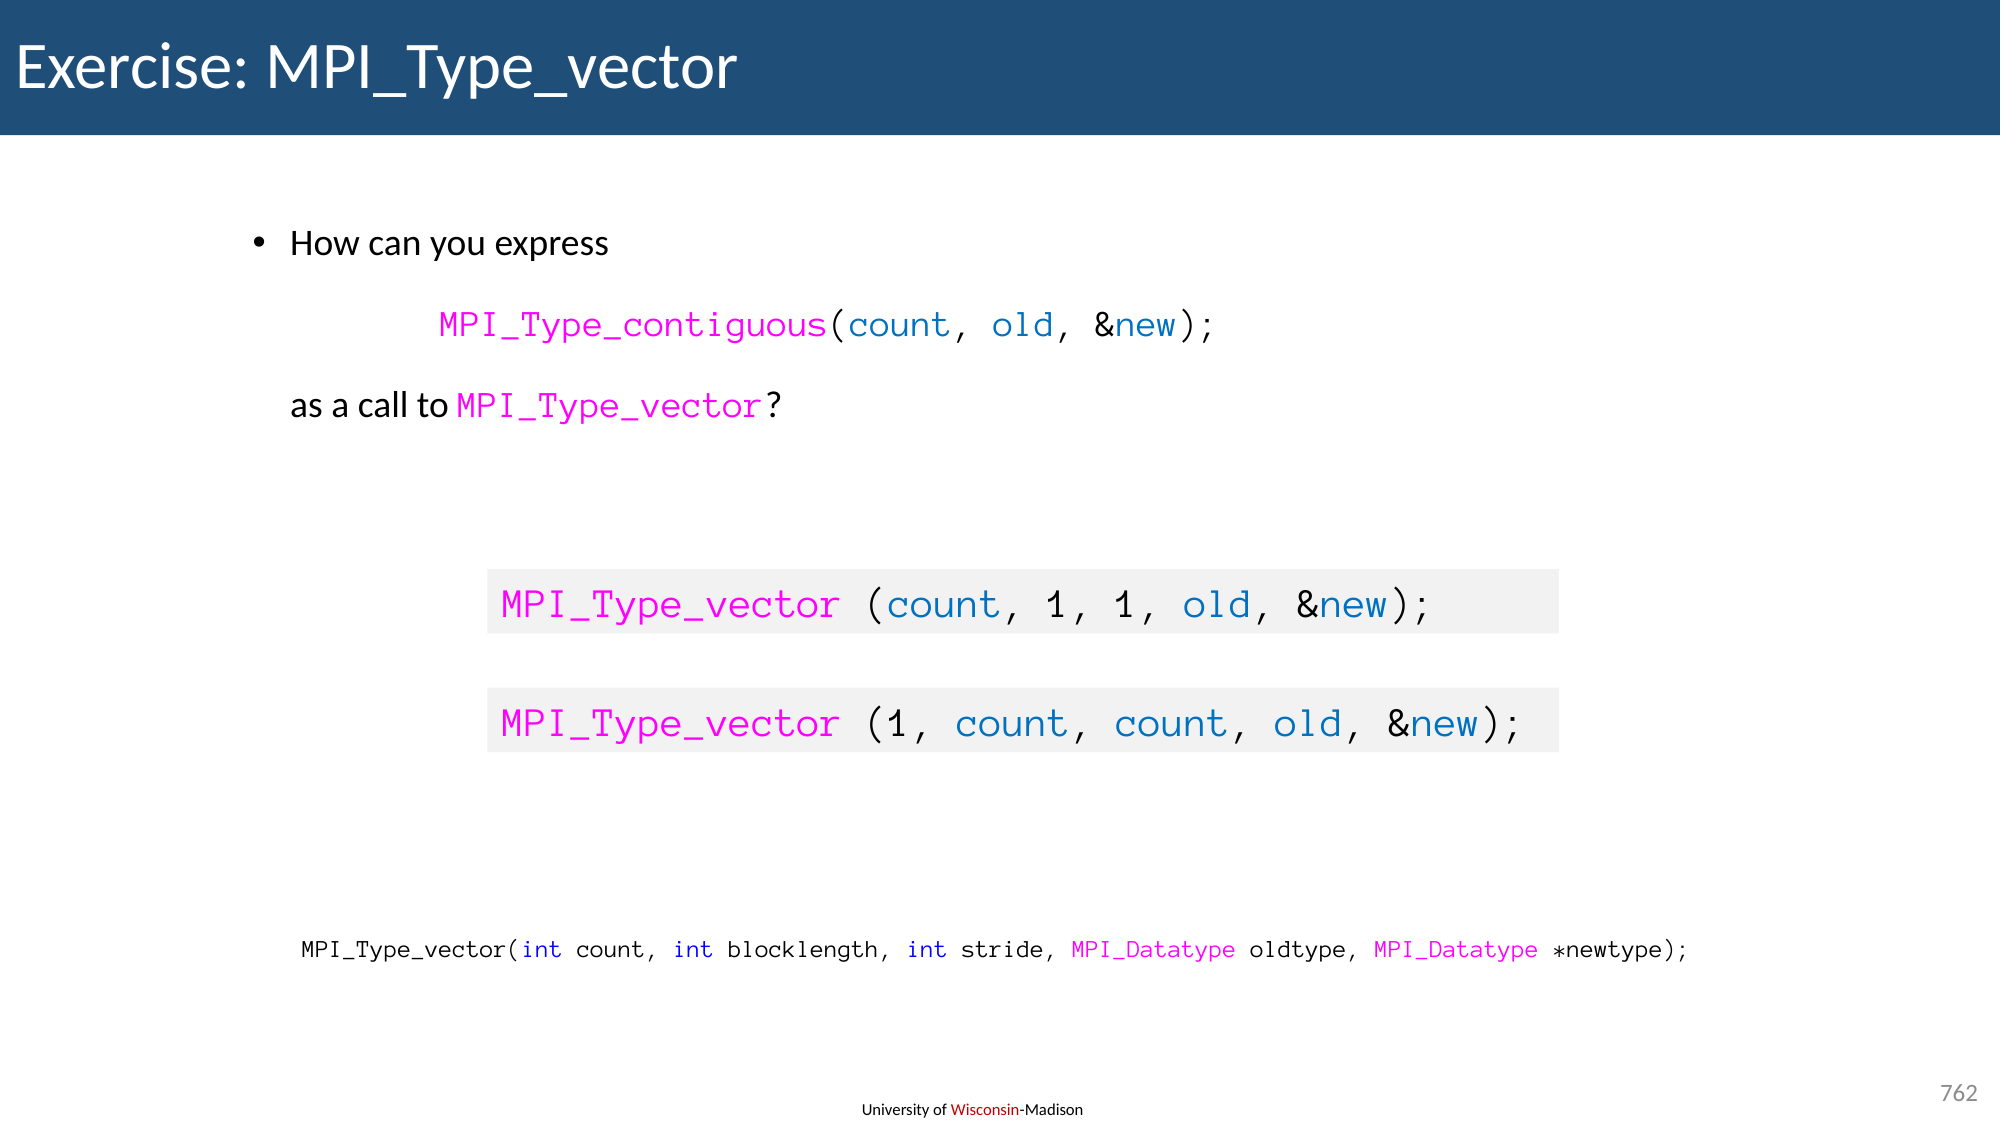

# Exercise: MPI_Type_vector
How can you express
	MPI_Type_contiguous(count, old, &new);
as a call to MPI_Type_vector?

MPI_Type_vector (count, 1, 1, old, &new);
MPI_Type_vector (1, count, count, old, &new);
MPI_Type_vector(int count, int blocklength, int stride, MPI_Datatype oldtype, MPI_Datatype *newtype);
762